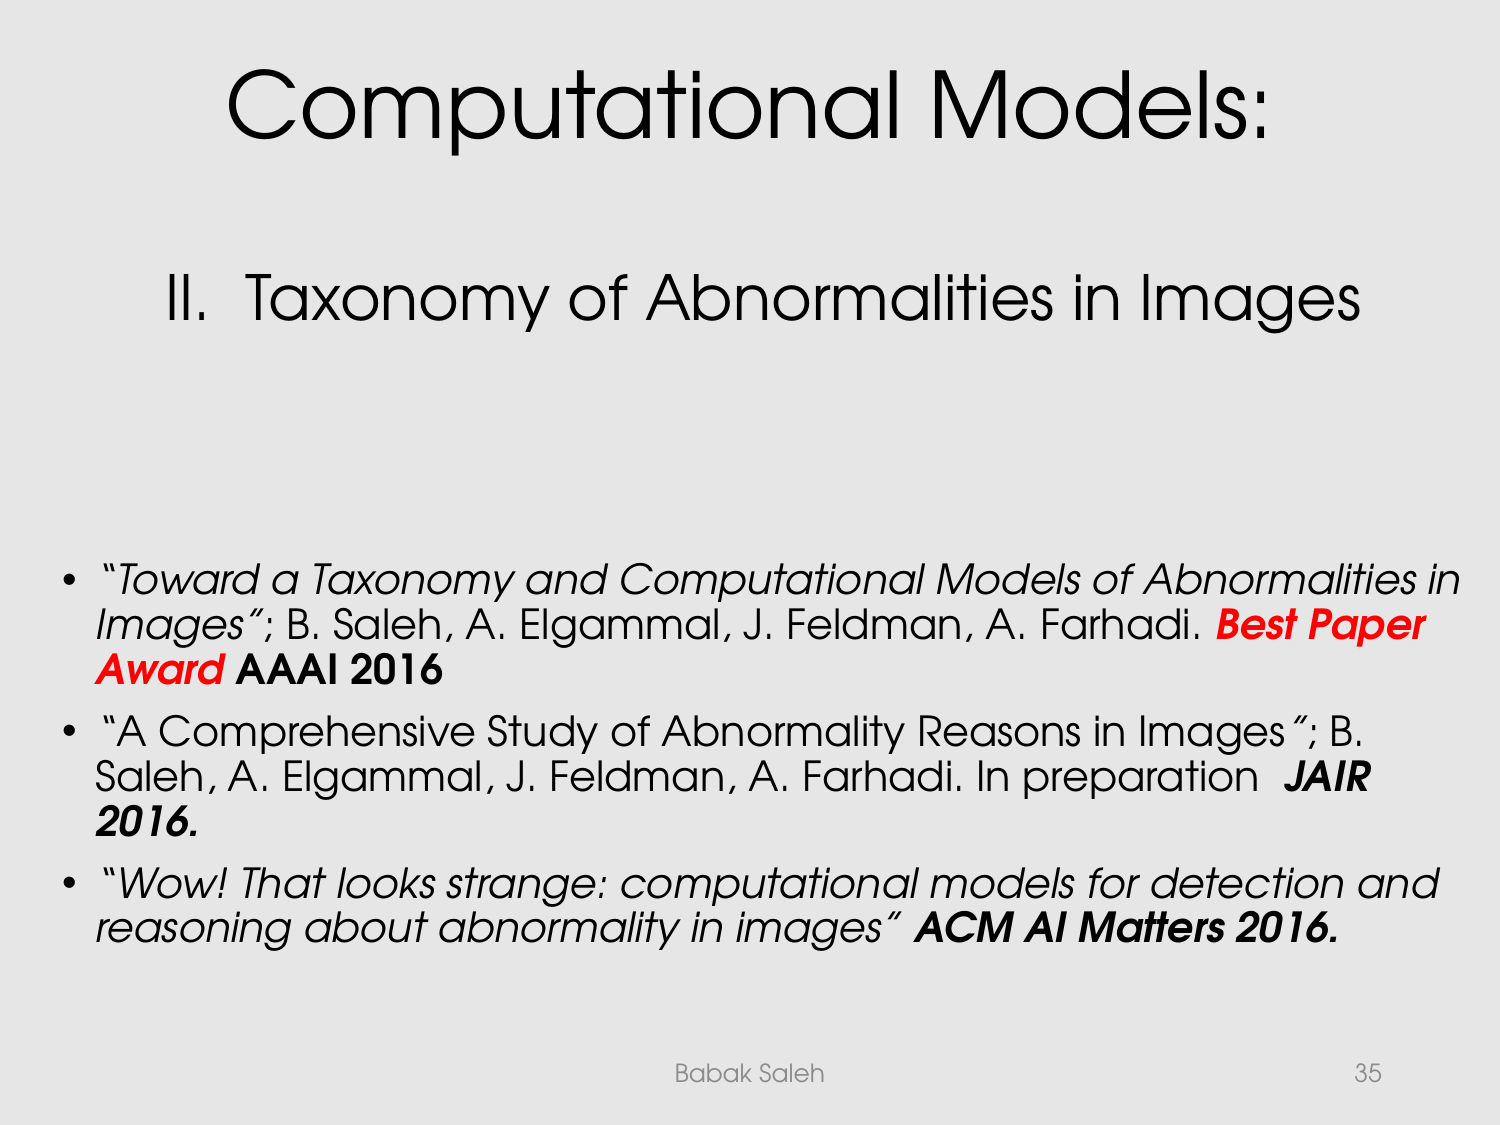

# Computational Models:
II.  Taxonomy of Abnormalities in Images

“Toward a Taxonomy and Computational Models of Abnormalities in Images”; B. Saleh, A. Elgammal, J. Feldman, A. Farhadi. Best Paper Award AAAI 2016
“A Comprehensive Study of Abnormality Reasons in Images”; B. Saleh, A. Elgammal, J. Feldman, A. Farhadi. In preparation  JAIR 2016.
“Wow! That looks strange: computational models for detection and reasoning about abnormality in images” ACM AI Matters 2016.
Babak Saleh
35